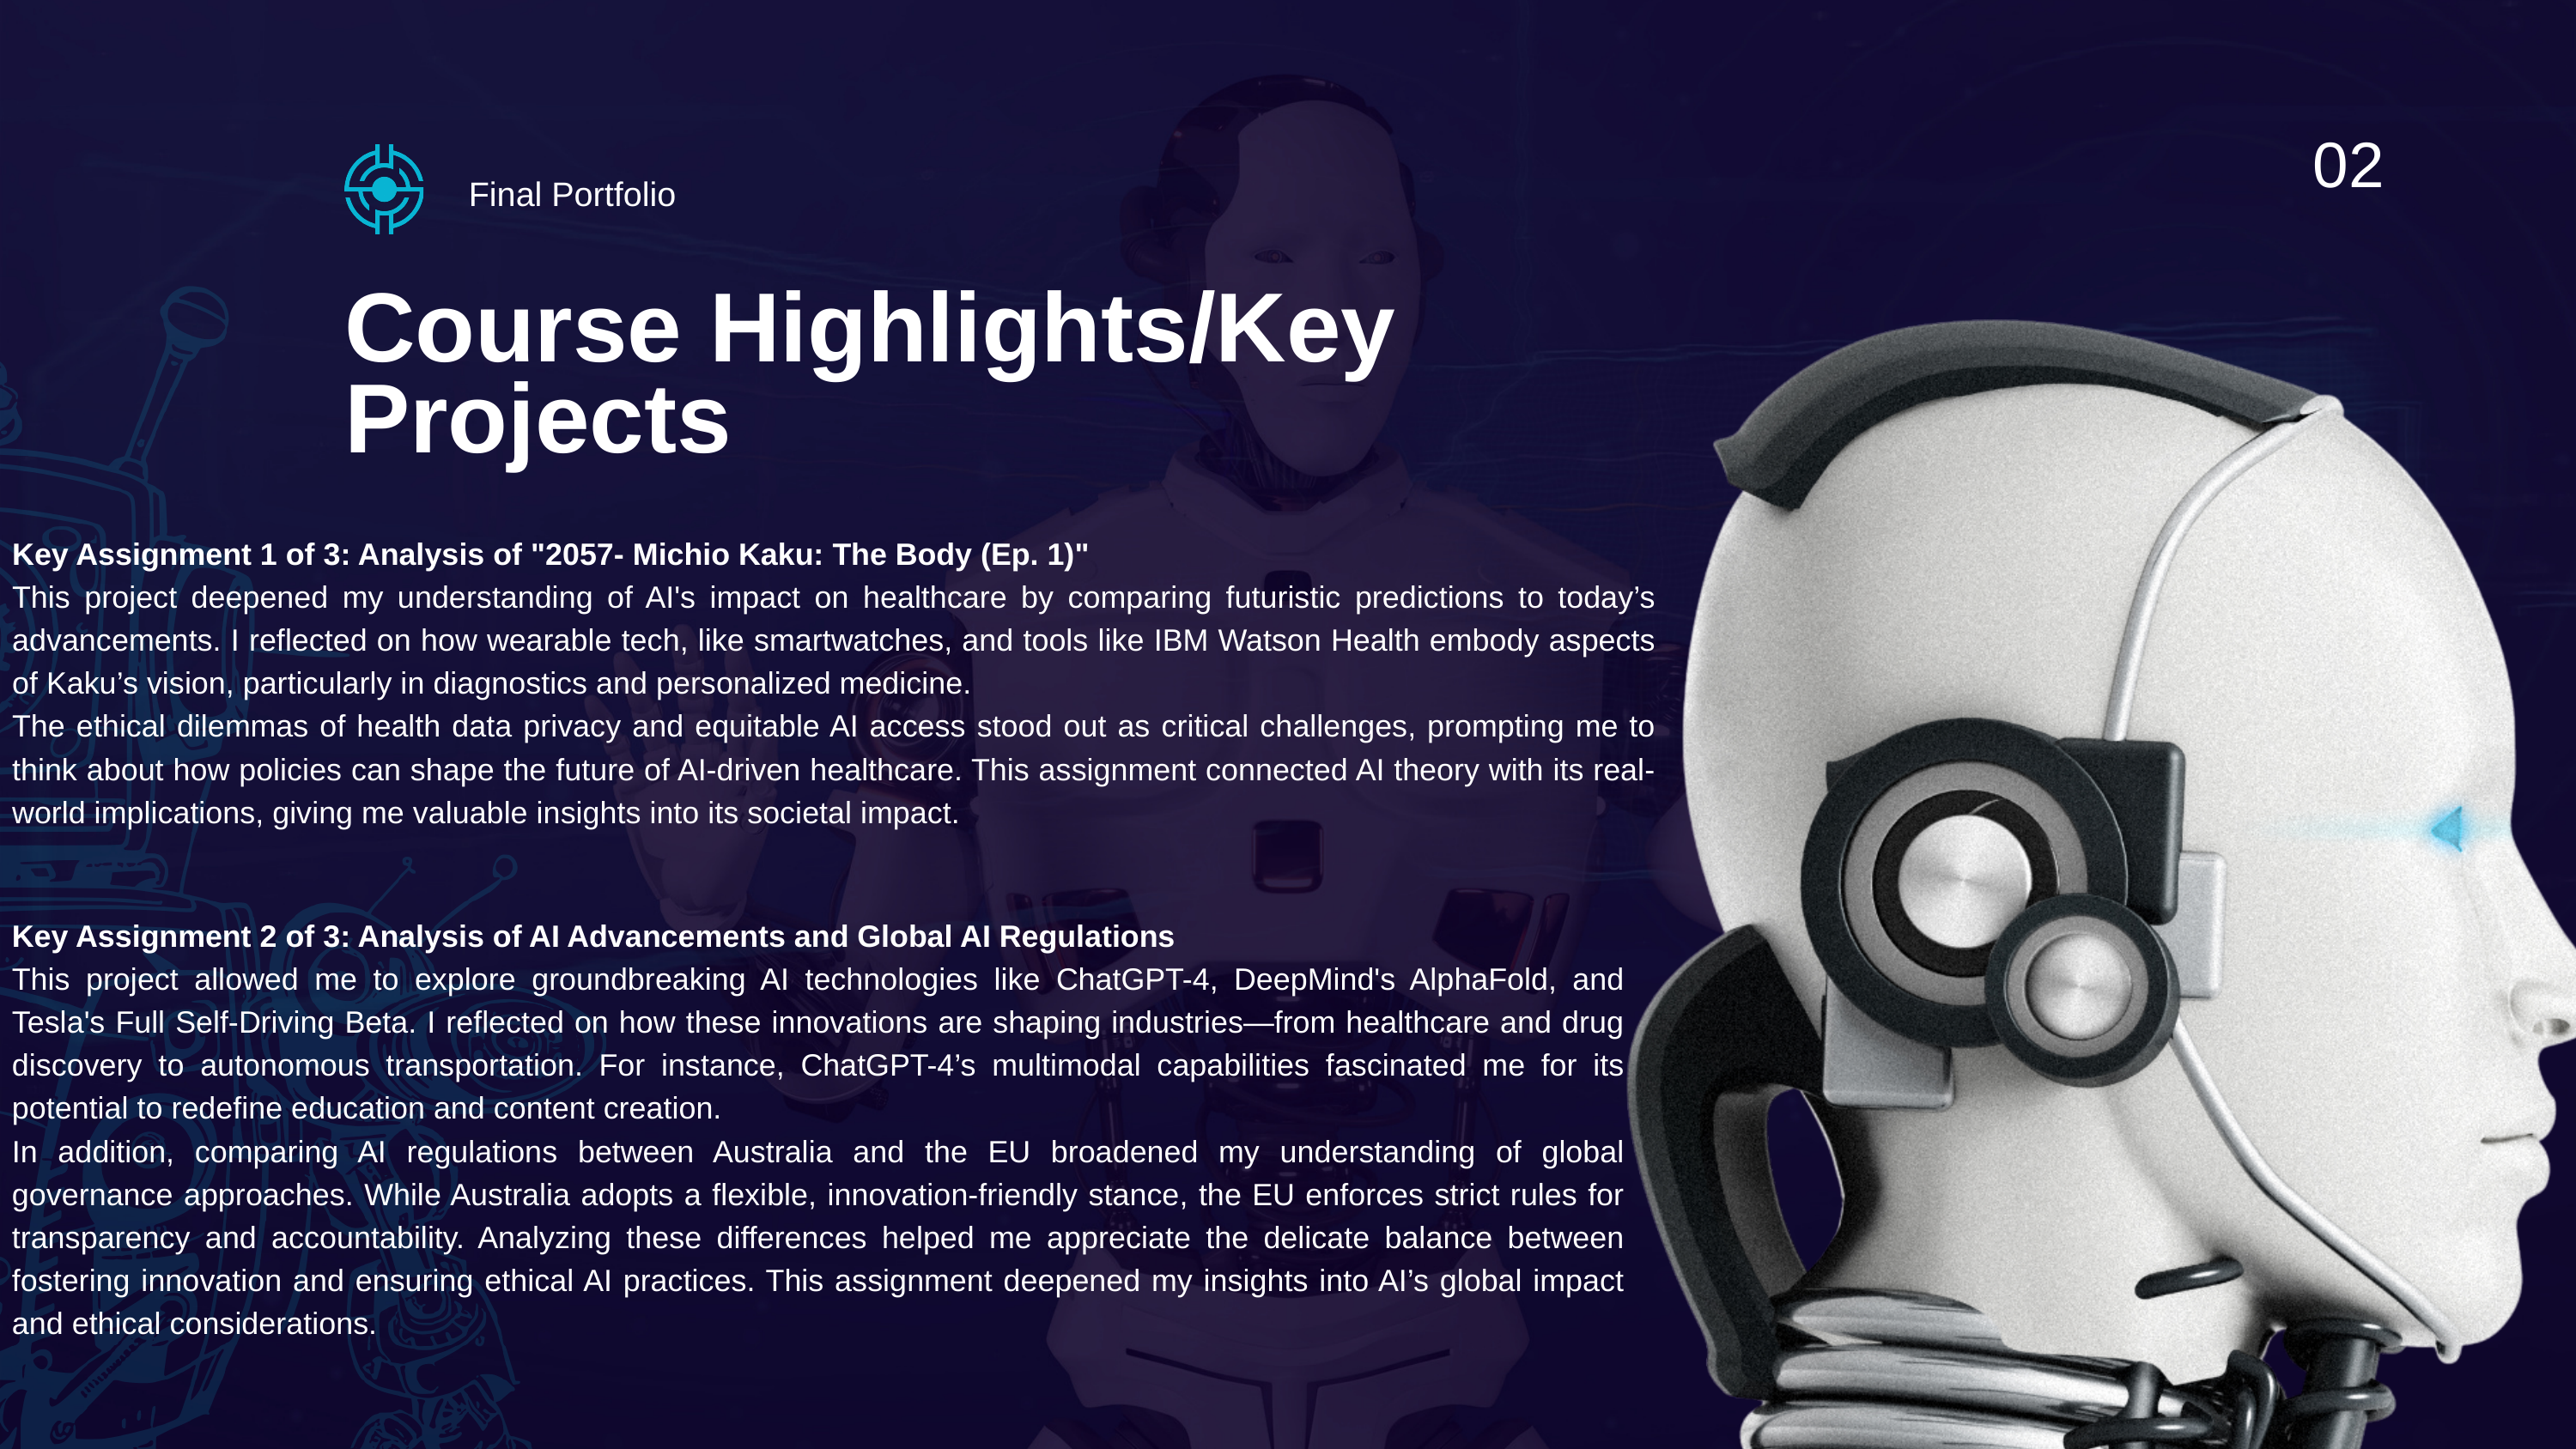

02

Final Portfolio

Course Highlights/Key Projects

Key Assignment 1 of 3: Analysis of "2057- Michio Kaku: The Body (Ep. 1)"
This project deepened my understanding of AI's impact on healthcare by comparing futuristic predictions to today’s advancements. I reflected on how wearable tech, like smartwatches, and tools like IBM Watson Health embody aspects of Kaku’s vision, particularly in diagnostics and personalized medicine.
The ethical dilemmas of health data privacy and equitable AI access stood out as critical challenges, prompting me to think about how policies can shape the future of AI-driven healthcare. This assignment connected AI theory with its real-world implications, giving me valuable insights into its societal impact.

Key Assignment 2 of 3: Analysis of AI Advancements and Global AI Regulations
This project allowed me to explore groundbreaking AI technologies like ChatGPT-4, DeepMind's AlphaFold, and Tesla's Full Self-Driving Beta. I reflected on how these innovations are shaping industries—from healthcare and drug discovery to autonomous transportation. For instance, ChatGPT-4’s multimodal capabilities fascinated me for its potential to redefine education and content creation.
In addition, comparing AI regulations between Australia and the EU broadened my understanding of global governance approaches. While Australia adopts a flexible, innovation-friendly stance, the EU enforces strict rules for transparency and accountability. Analyzing these differences helped me appreciate the delicate balance between fostering innovation and ensuring ethical AI practices. This assignment deepened my insights into AI’s global impact and ethical considerations.